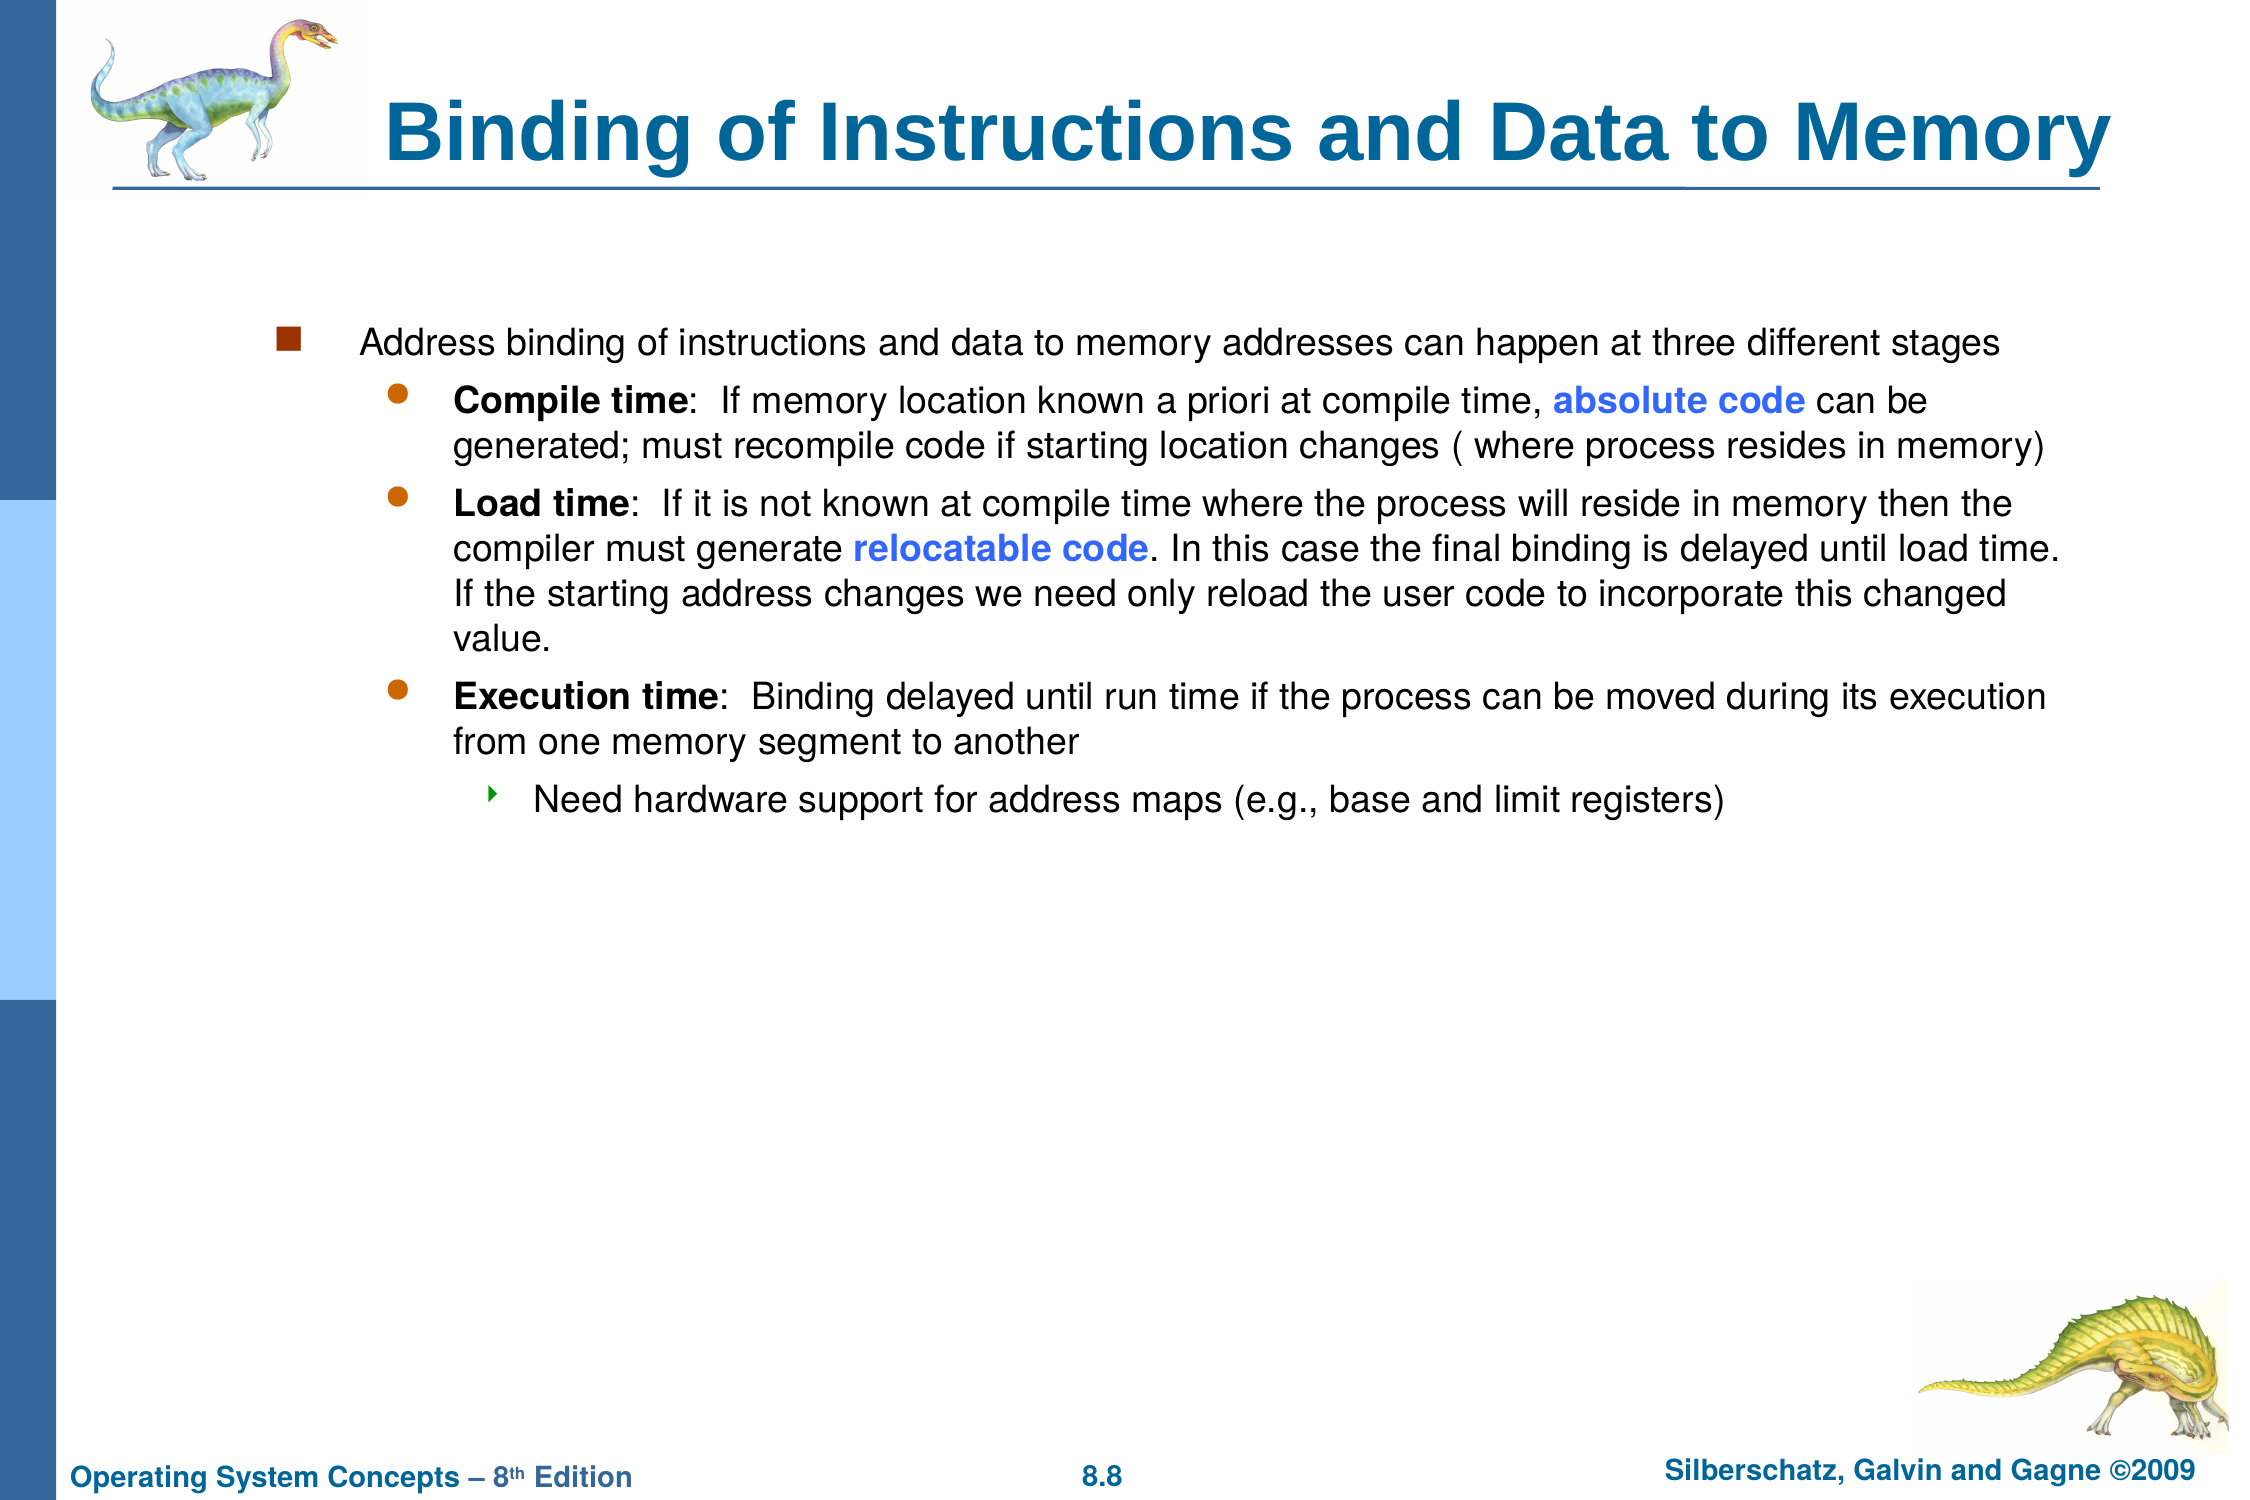

# Binding of Instructions and Data to Memory

Address binding of instructions and data to memory addresses can happen at three different stages
Compile time:  If memory location known a priori at compile time, absolute code can be generated; must recompile code if starting location changes ( where process resides in memory)
Load time:  If it is not known at compile time where the process will reside in memory then the compiler must generate relocatable code. In this case the final binding is delayed until load time. If the starting address changes we need only reload the user code to incorporate this changed value.
Execution time:  Binding delayed until run time if the process can be moved during its execution from one memory segment to another
Need hardware support for address maps (e.g., base and limit registers)